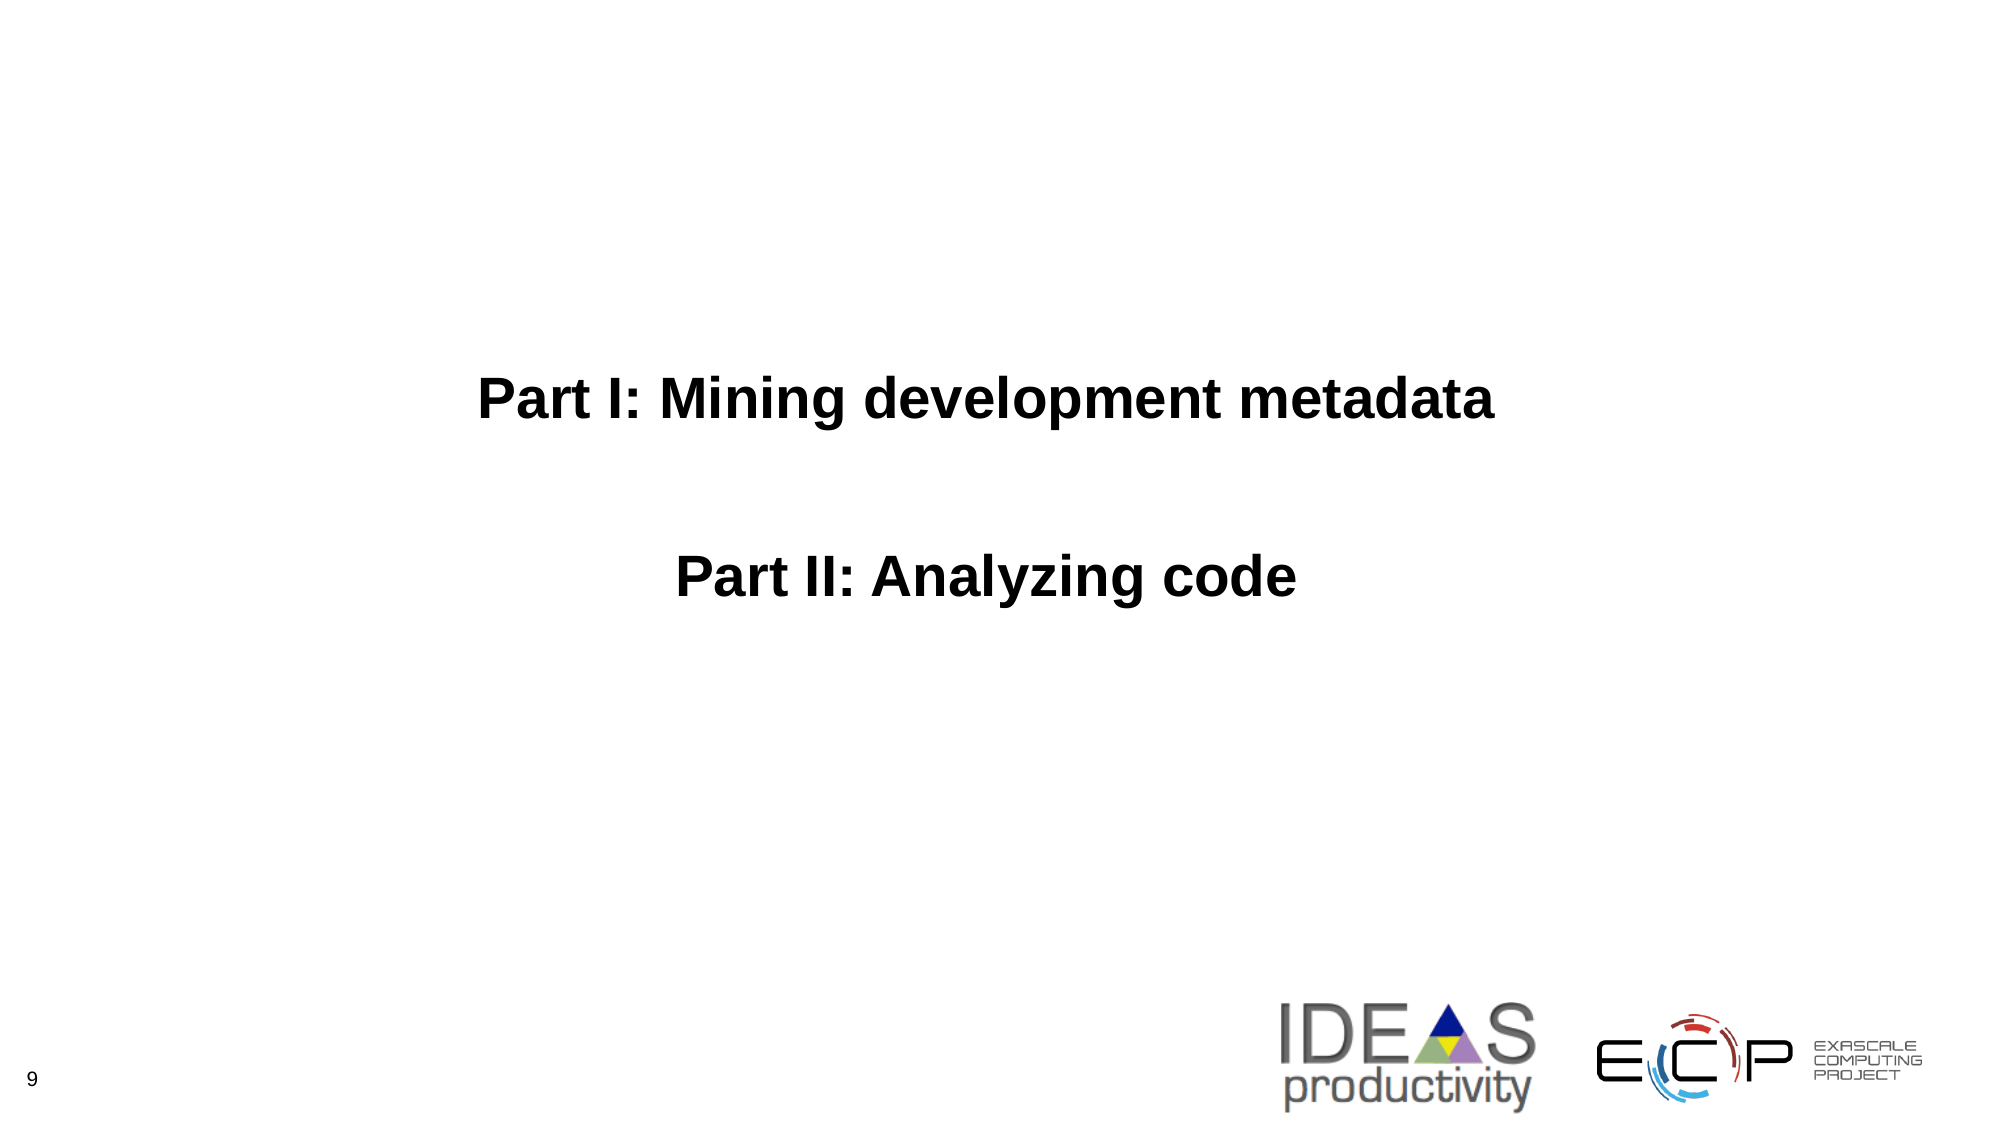

# Part I: Mining development metadata

Part II: Analyzing code